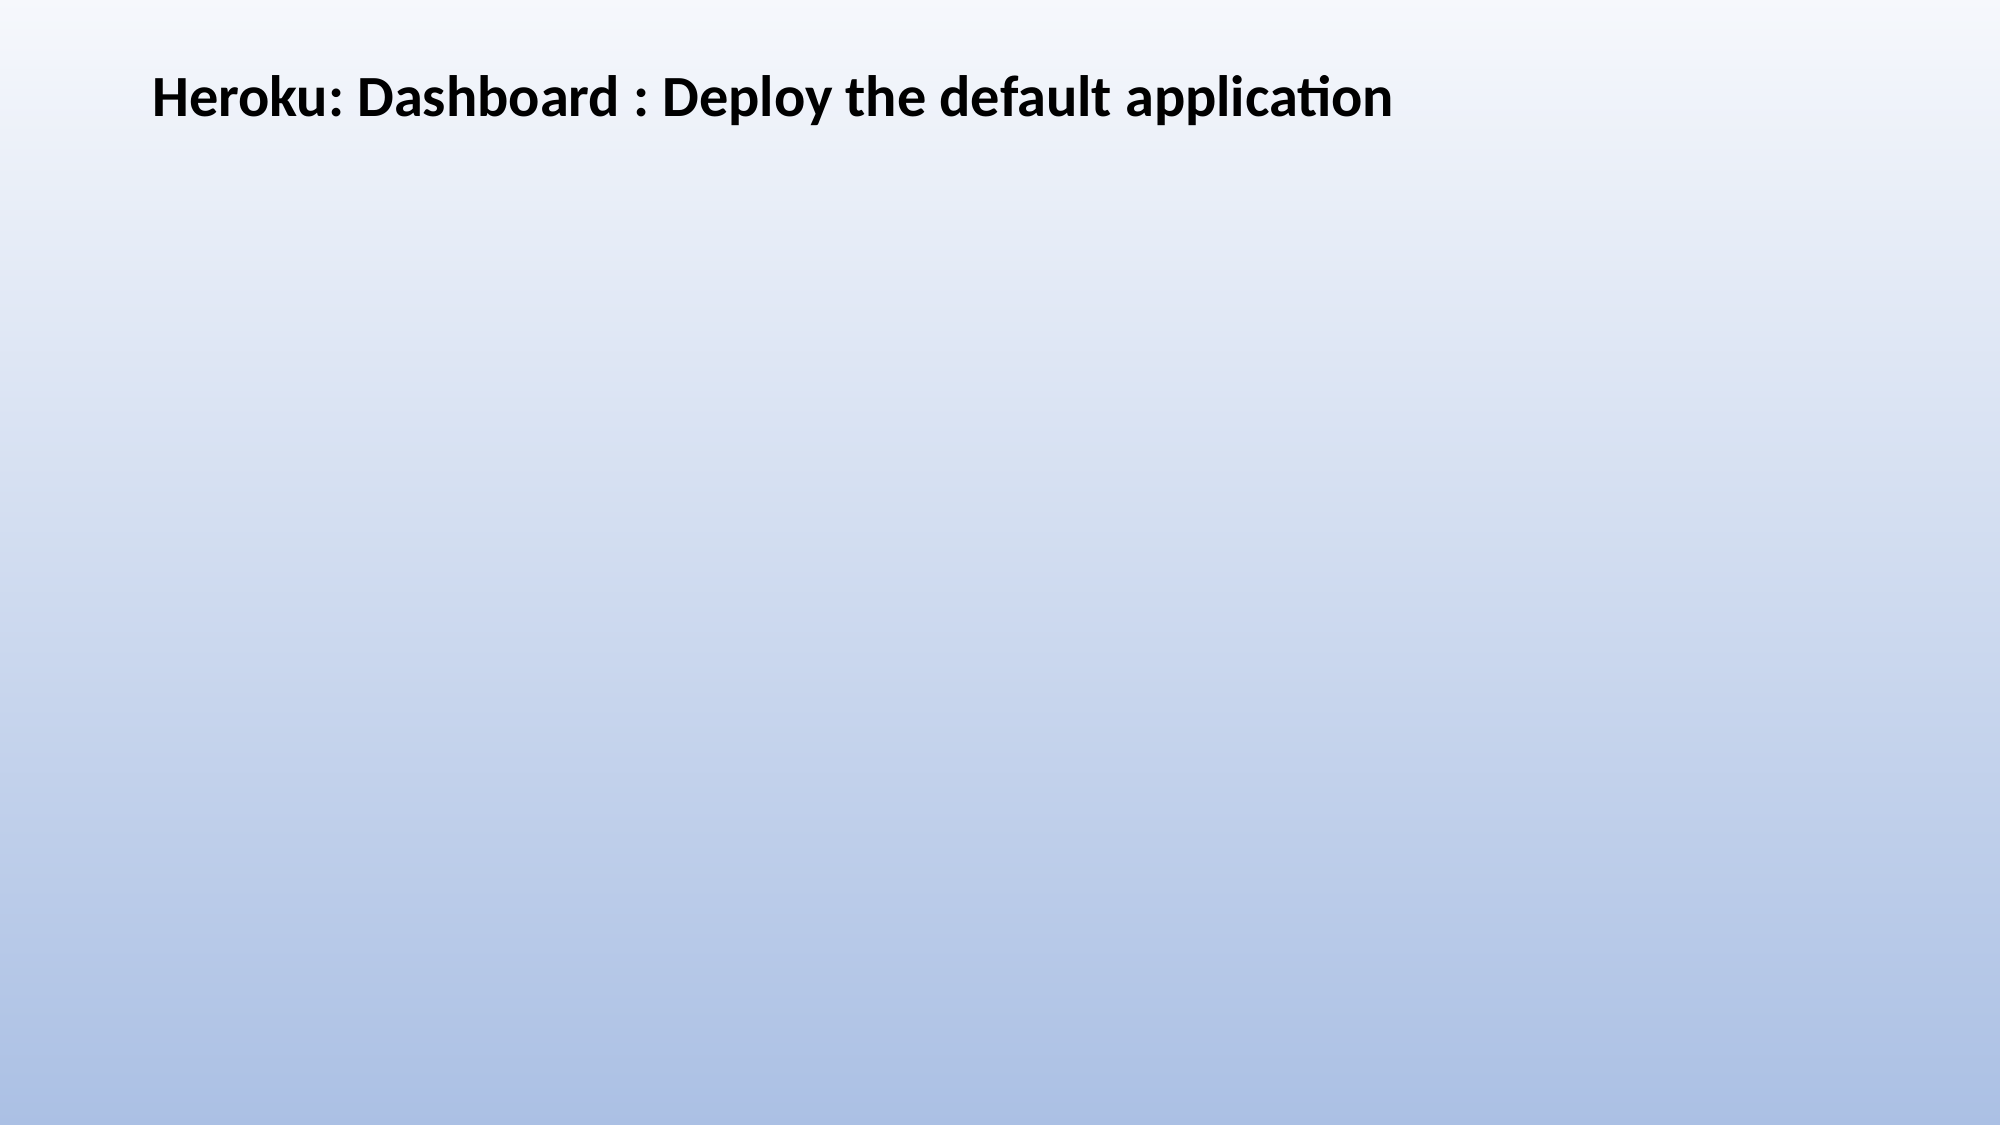

# Heroku: Dashboard : Deploy the default application